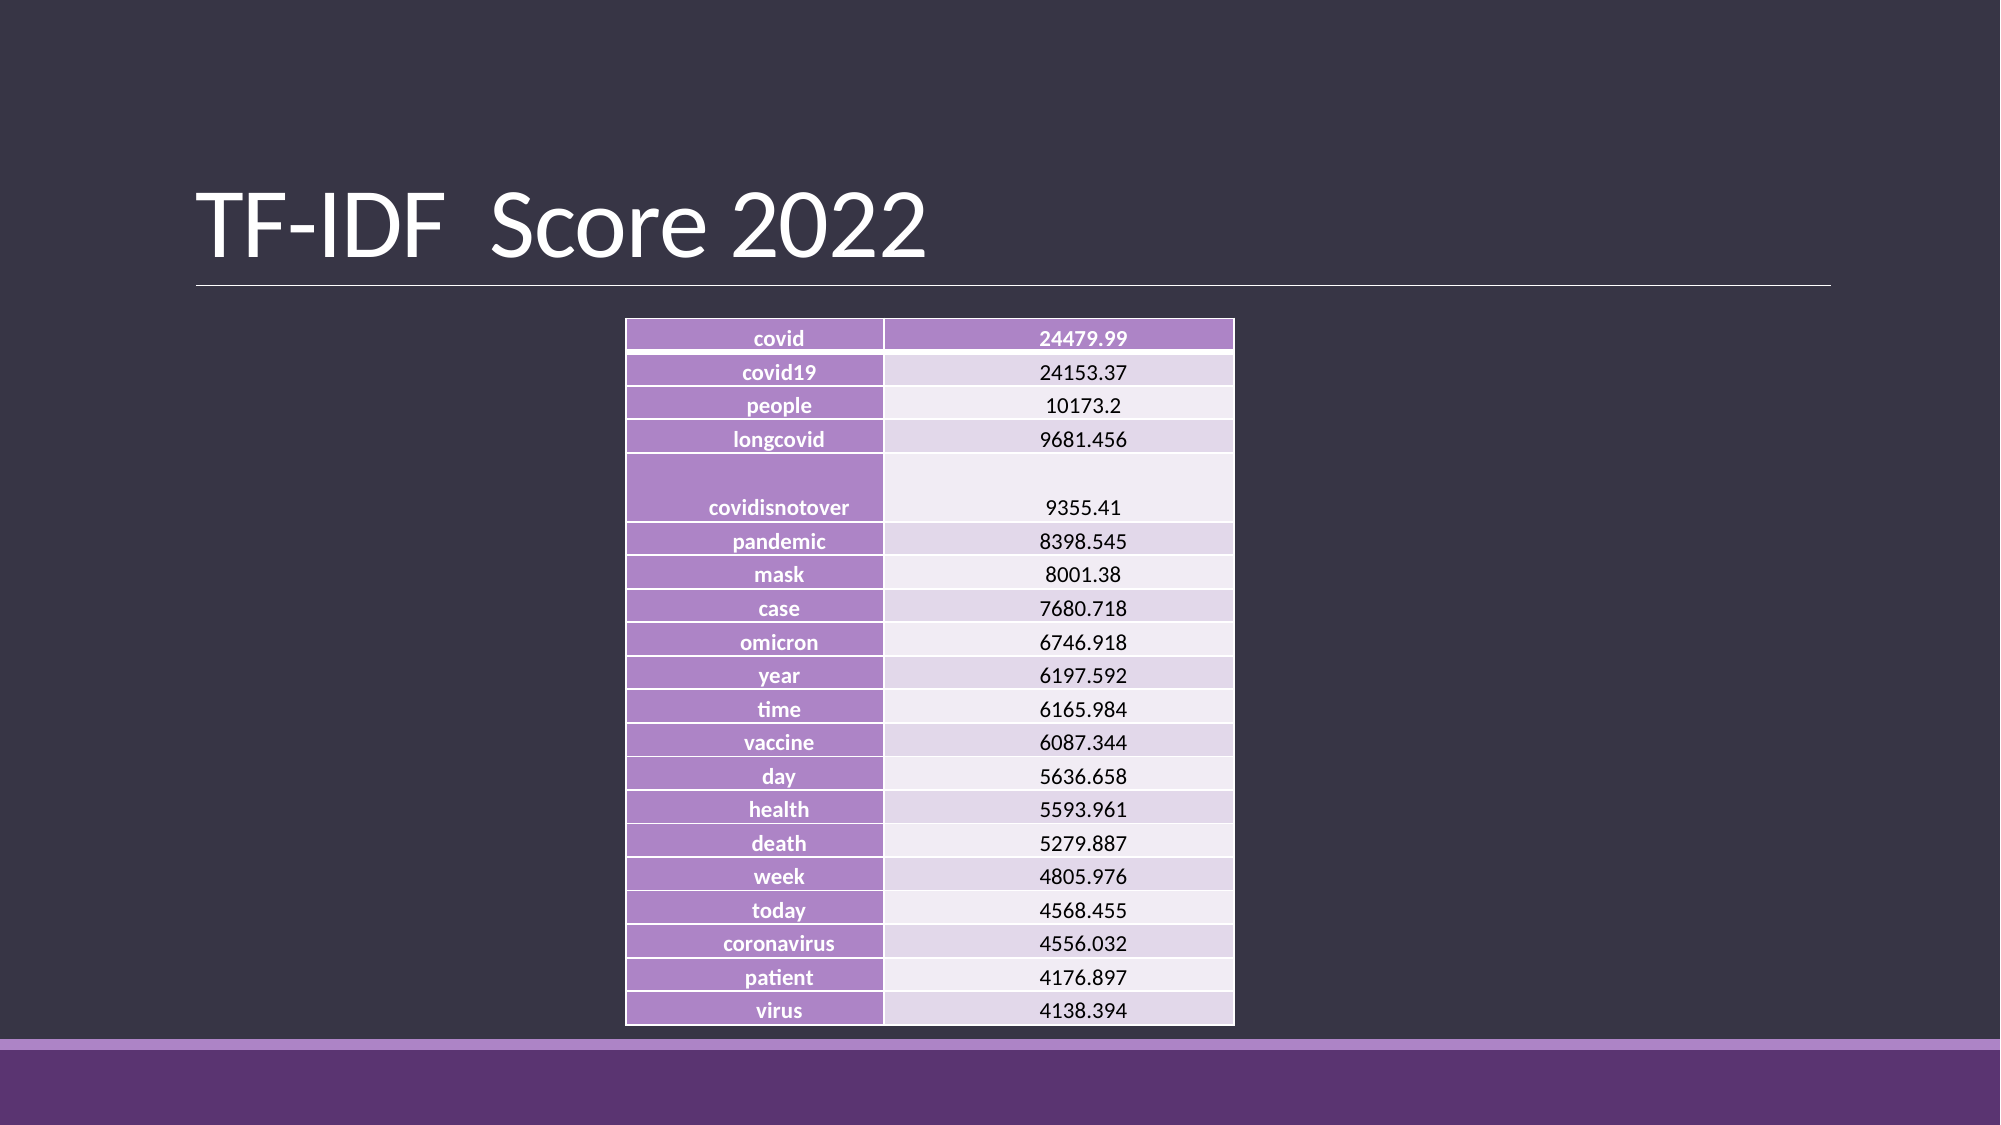

# TF-IDF  Score 2022
| covid | 24479.99 |
| --- | --- |
| covid19 | 24153.37 |
| people | 10173.2 |
| longcovid | 9681.456 |
| covidisnotover | 9355.41 |
| pandemic | 8398.545 |
| mask | 8001.38 |
| case | 7680.718 |
| omicron | 6746.918 |
| year | 6197.592 |
| time | 6165.984 |
| vaccine | 6087.344 |
| day | 5636.658 |
| health | 5593.961 |
| death | 5279.887 |
| week | 4805.976 |
| today | 4568.455 |
| coronavirus | 4556.032 |
| patient | 4176.897 |
| virus | 4138.394 |